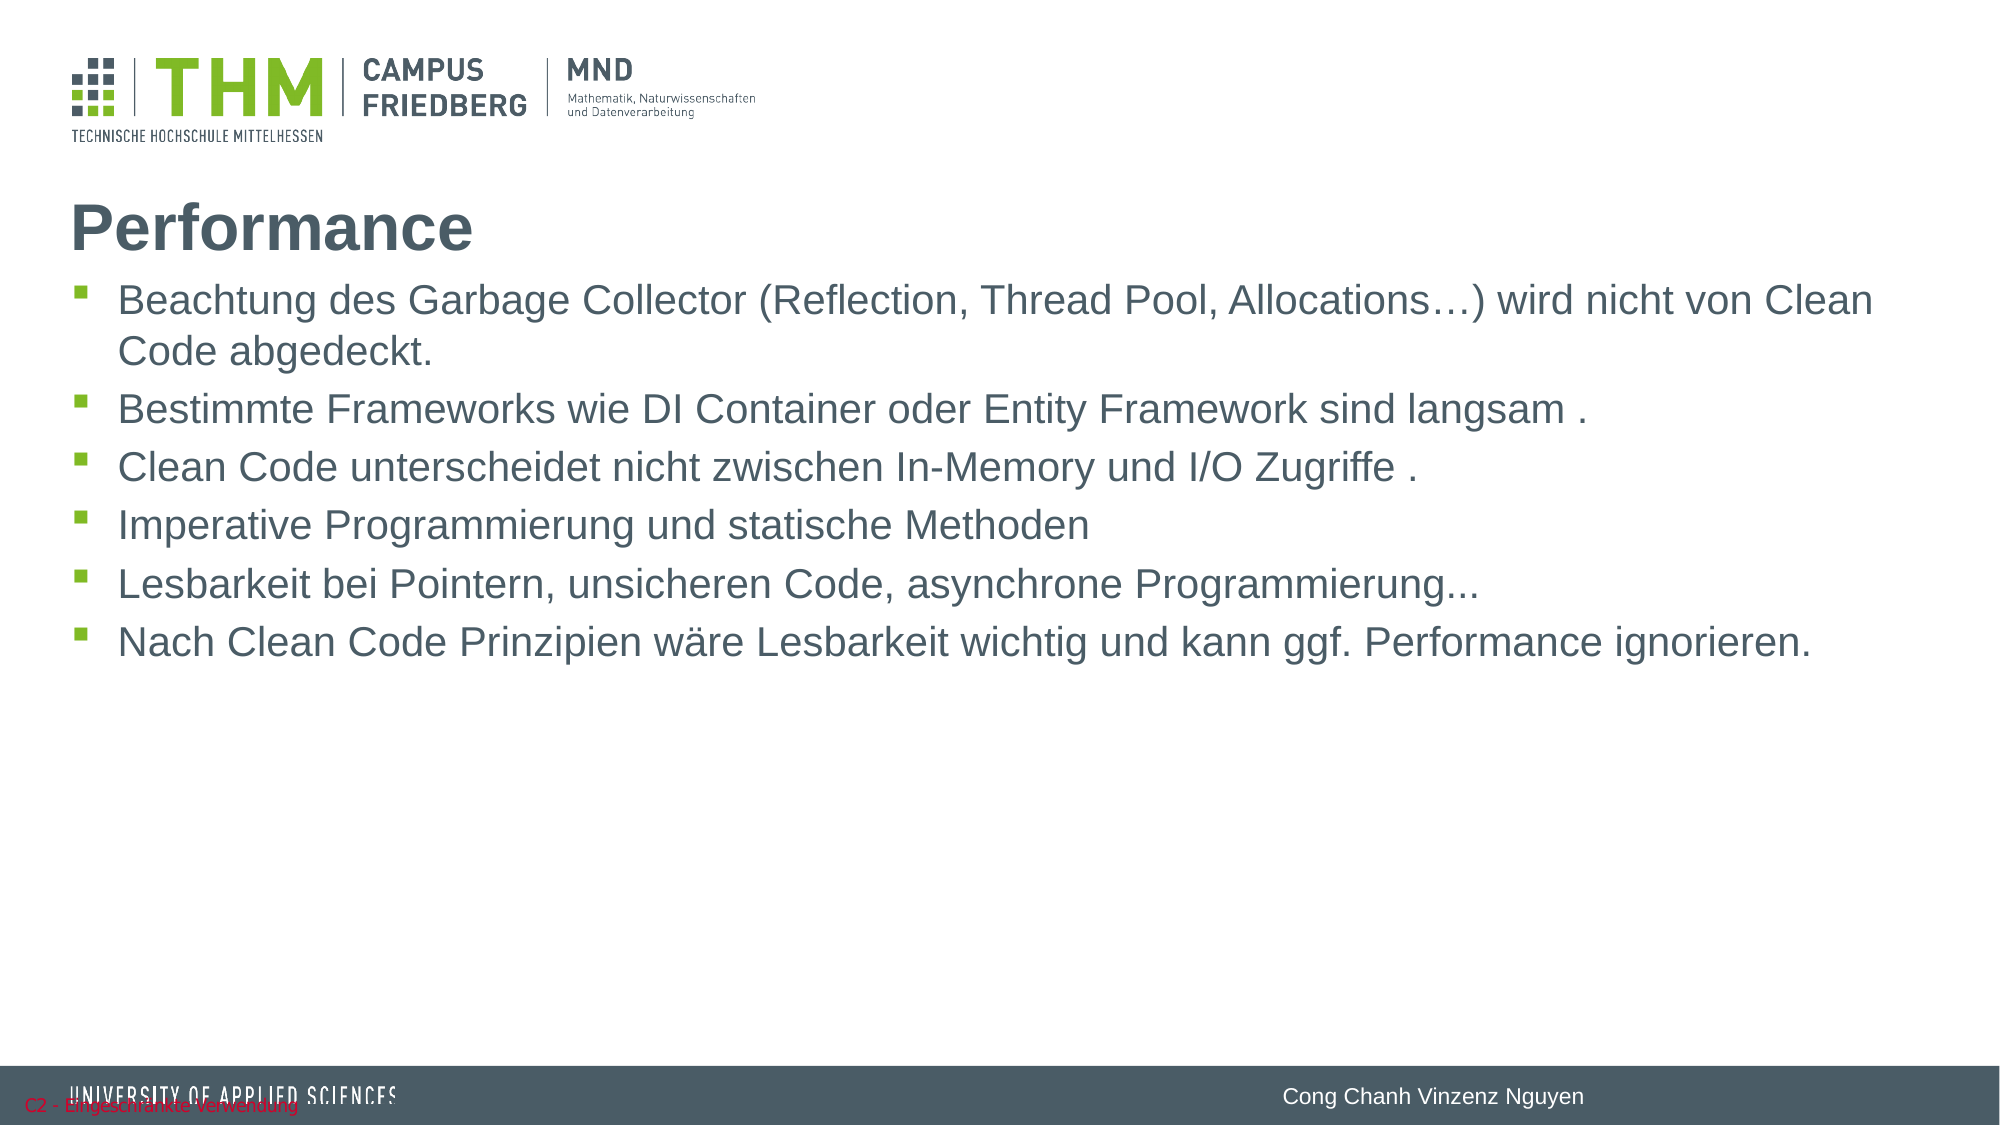

# Performance
Beachtung des Garbage Collector (Reflection, Thread Pool, Allocations…) wird nicht von Clean Code abgedeckt.
Bestimmte Frameworks wie DI Container oder Entity Framework sind langsam .
Clean Code unterscheidet nicht zwischen In-Memory und I/O Zugriffe .
Imperative Programmierung und statische Methoden
Lesbarkeit bei Pointern, unsicheren Code, asynchrone Programmierung...
Nach Clean Code Prinzipien wäre Lesbarkeit wichtig und kann ggf. Performance ignorieren.